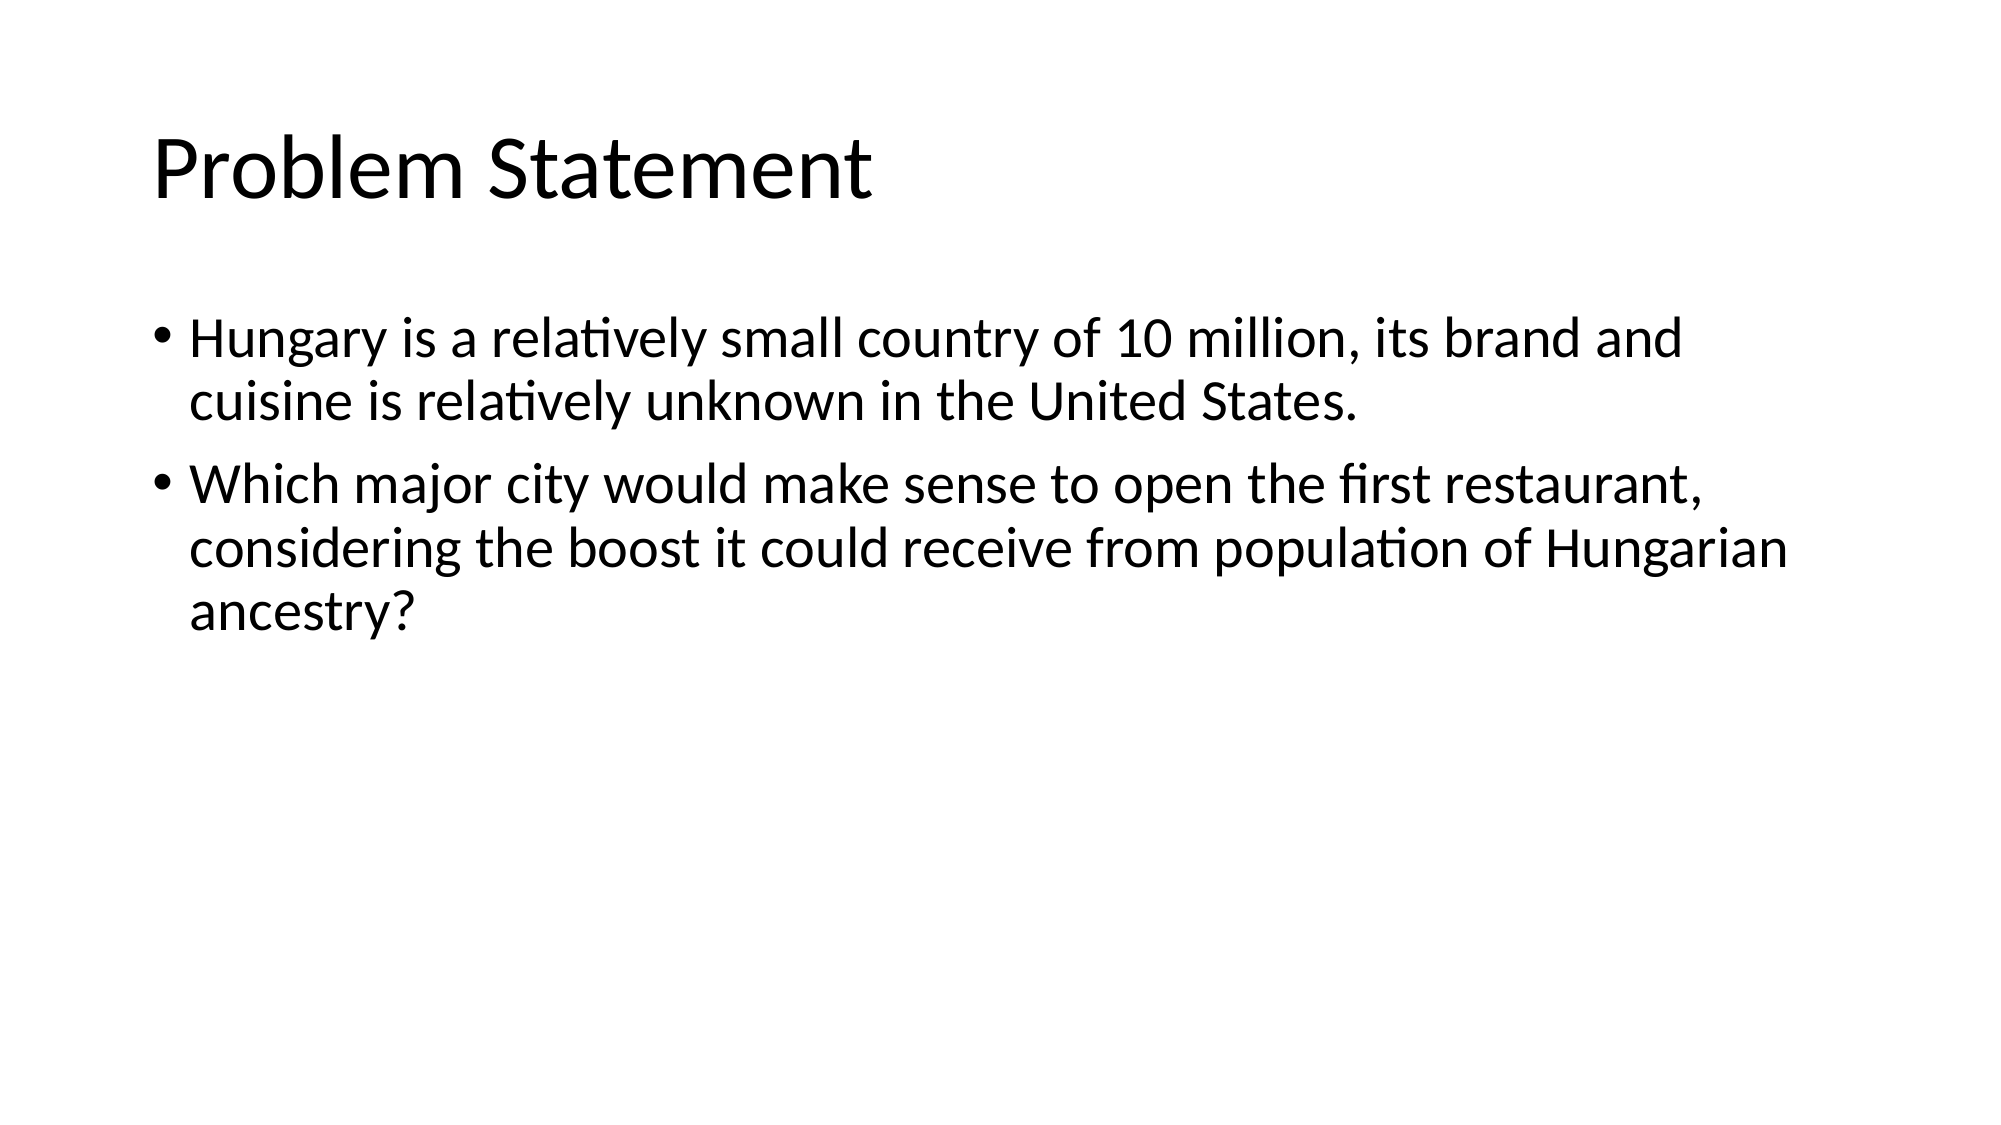

# Problem Statement
Hungary is a relatively small country of 10 million, its brand and cuisine is relatively unknown in the United States.
Which major city would make sense to open the first restaurant, considering the boost it could receive from population of Hungarian ancestry?